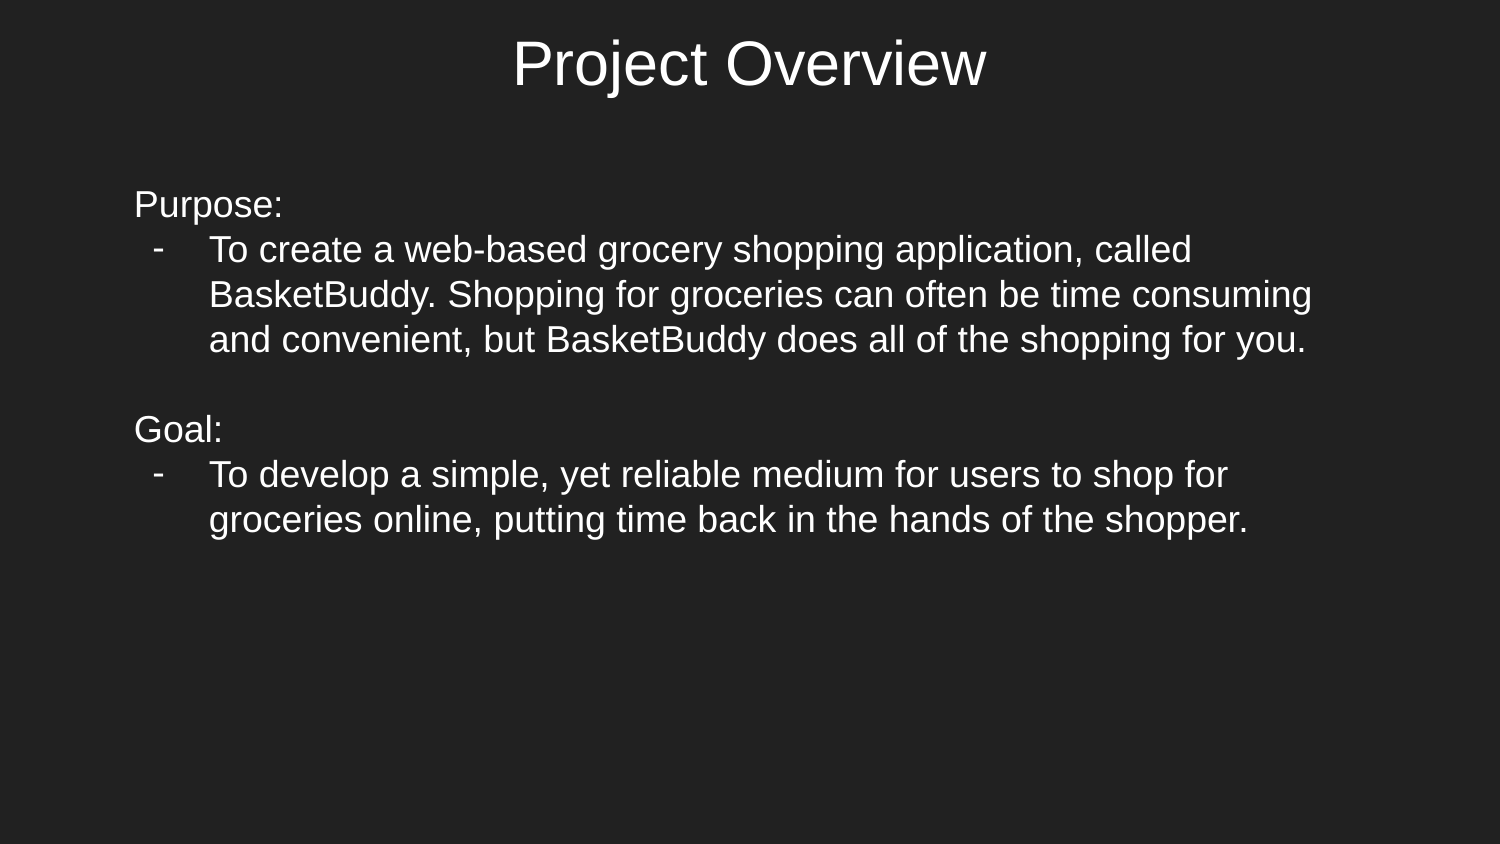

# Project Overview
Purpose:
To create a web-based grocery shopping application, called BasketBuddy. Shopping for groceries can often be time consuming and convenient, but BasketBuddy does all of the shopping for you.

Goal:
To develop a simple, yet reliable medium for users to shop for groceries online, putting time back in the hands of the shopper.